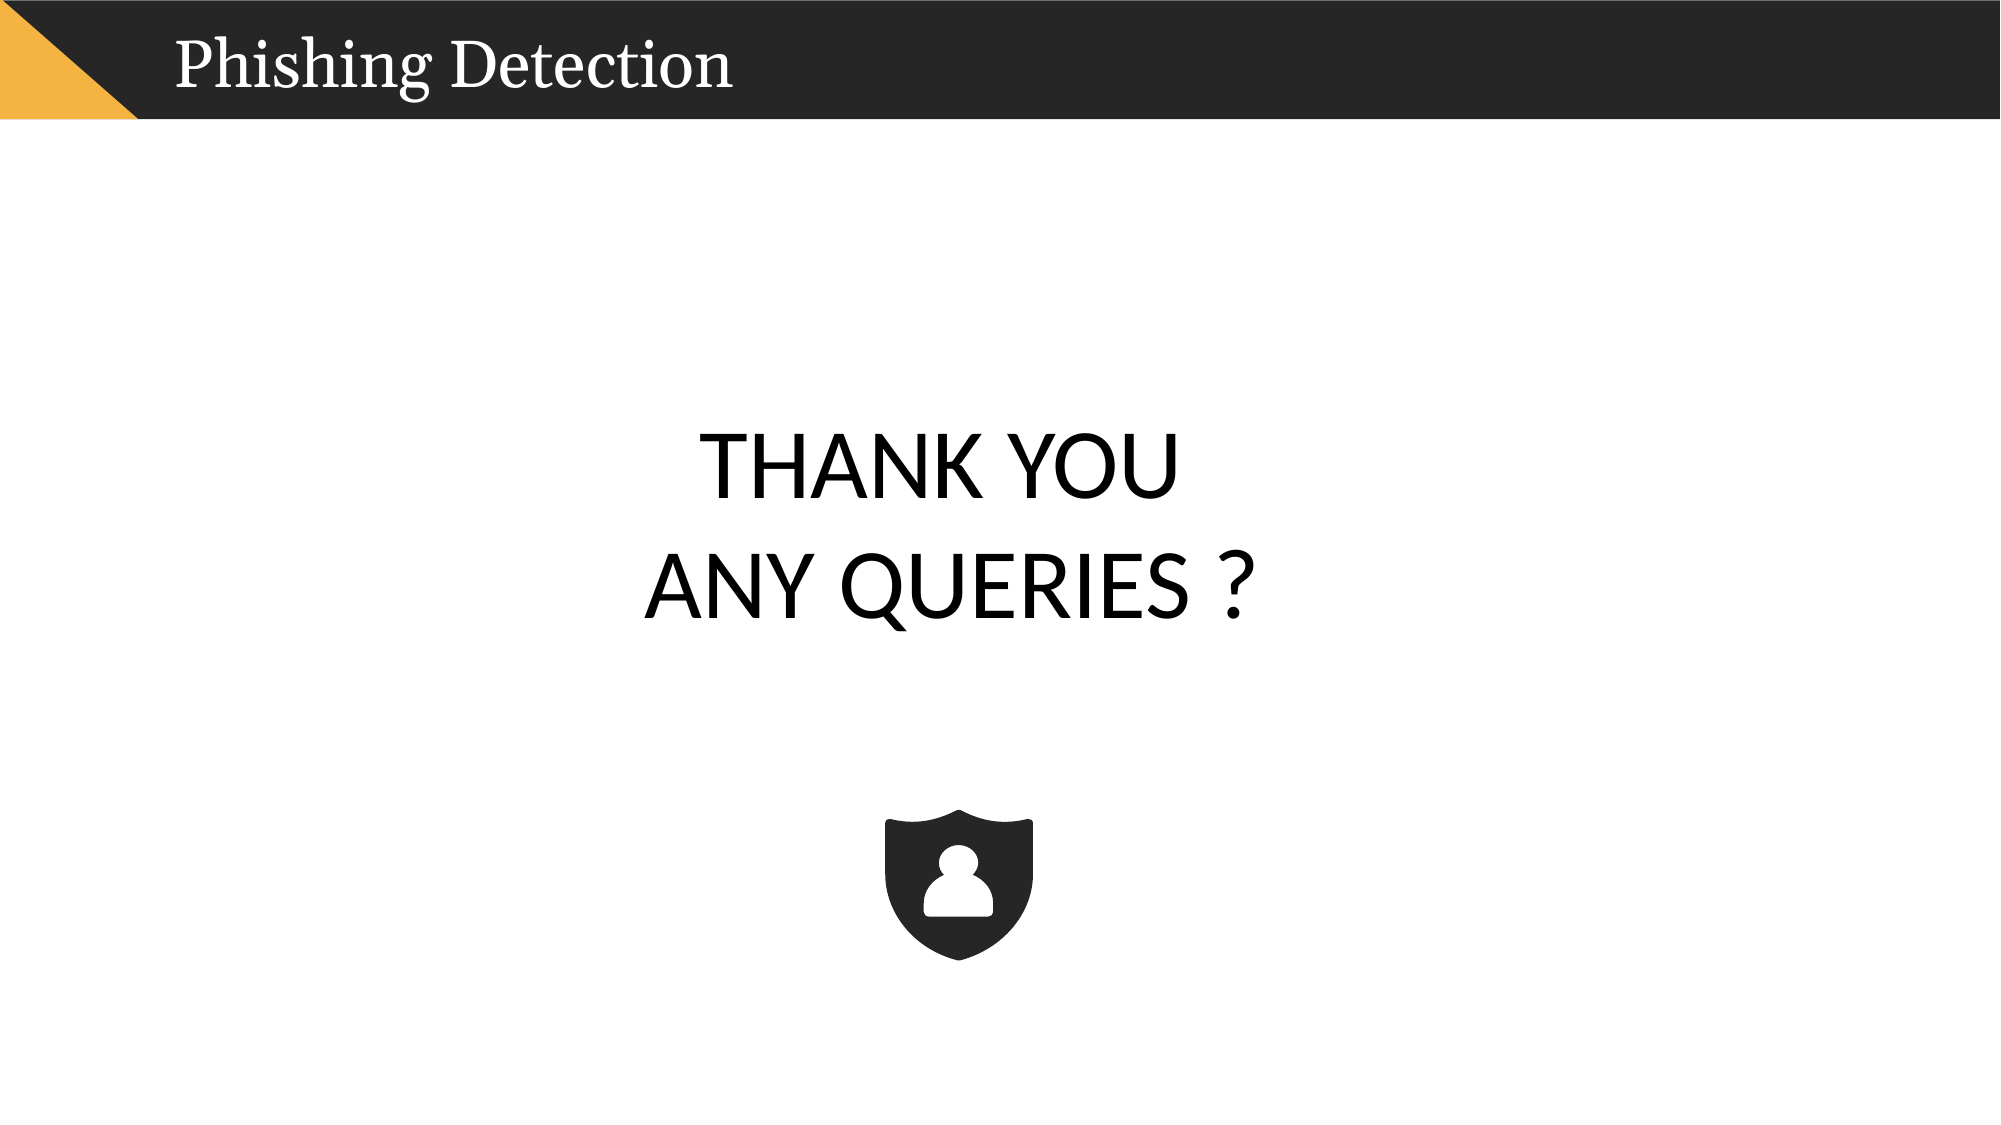

Phishing Detection
THANK YOU
ANY QUERIES ?